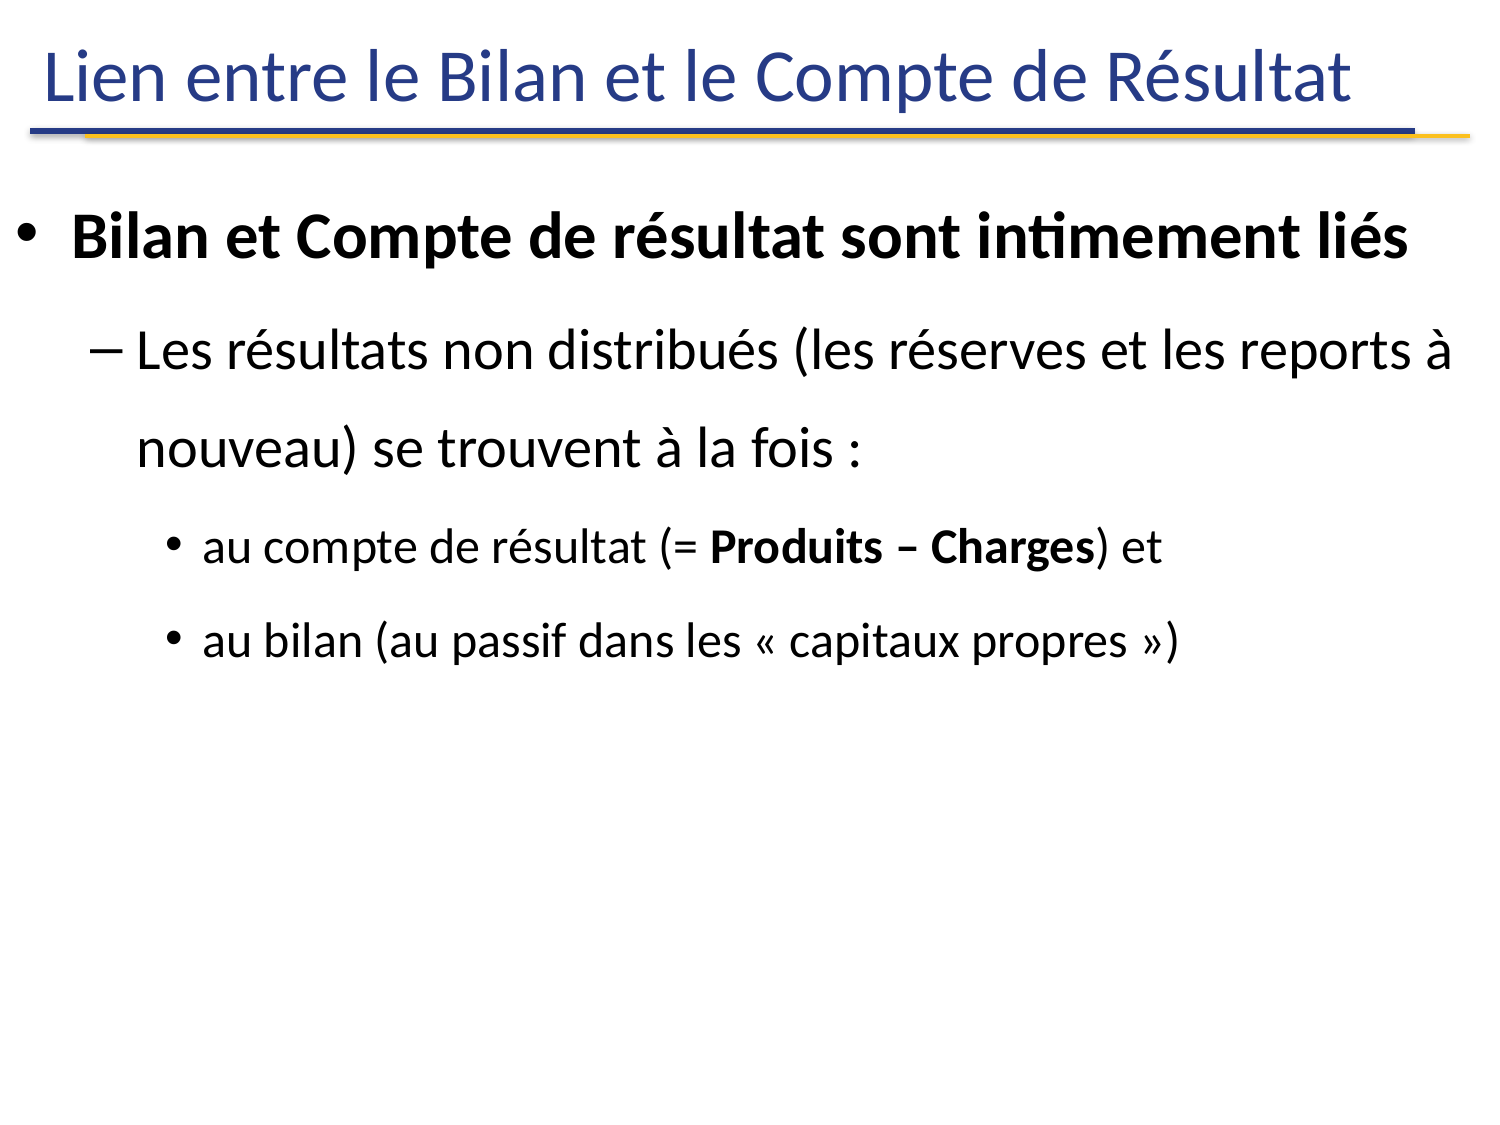

# Lien entre le Bilan et le Compte de Résultat
Bilan et Compte de résultat sont intimement liés
Les résultats non distribués (les réserves et les reports à nouveau) se trouvent à la fois :
au compte de résultat (= Produits – Charges) et
au bilan (au passif dans les « capitaux propres »)
Analyse Financière
114